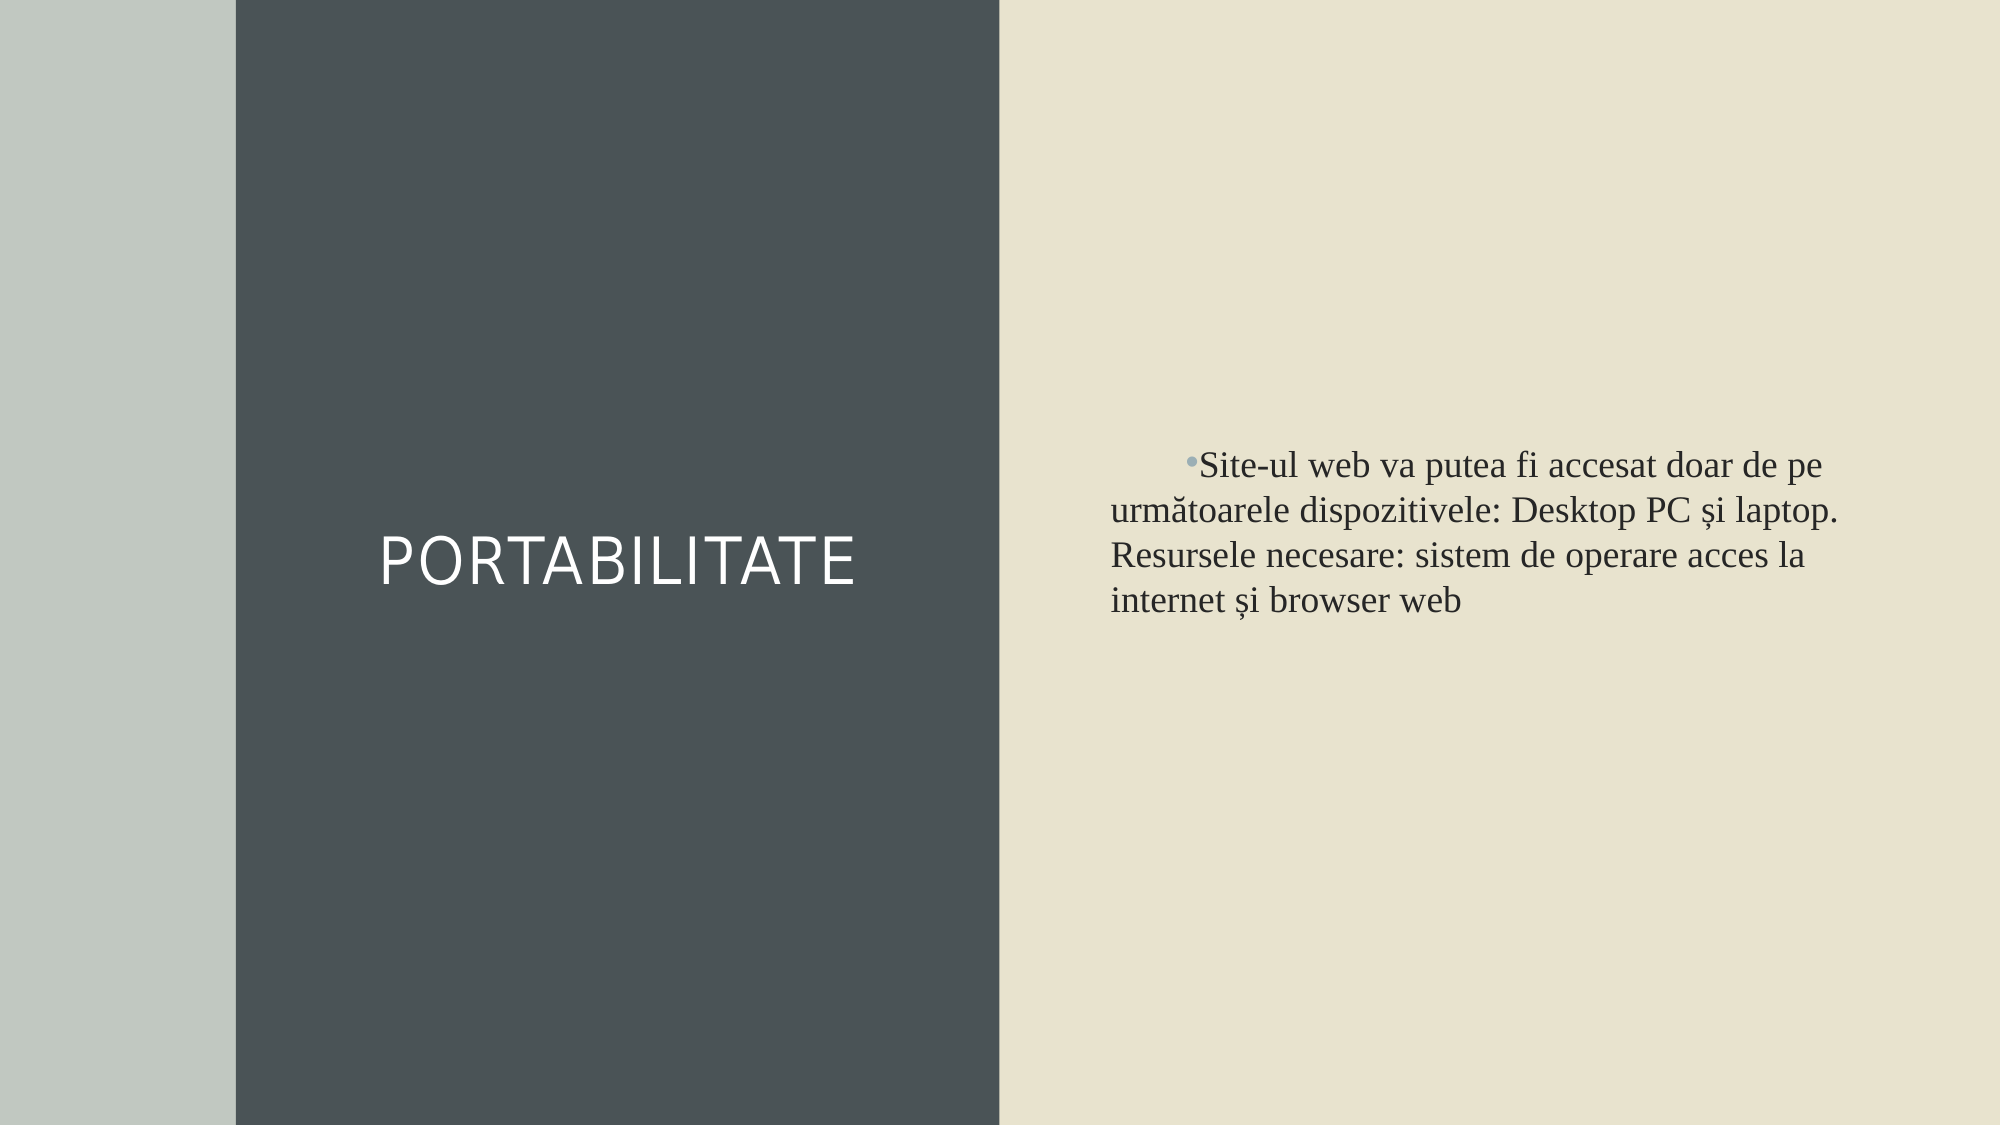

# Portabilitate
Site-ul web va putea fi accesat doar de pe următoarele dispozitivele: Desktop PC și laptop. Resursele necesare: sistem de operare acces la internet și browser web